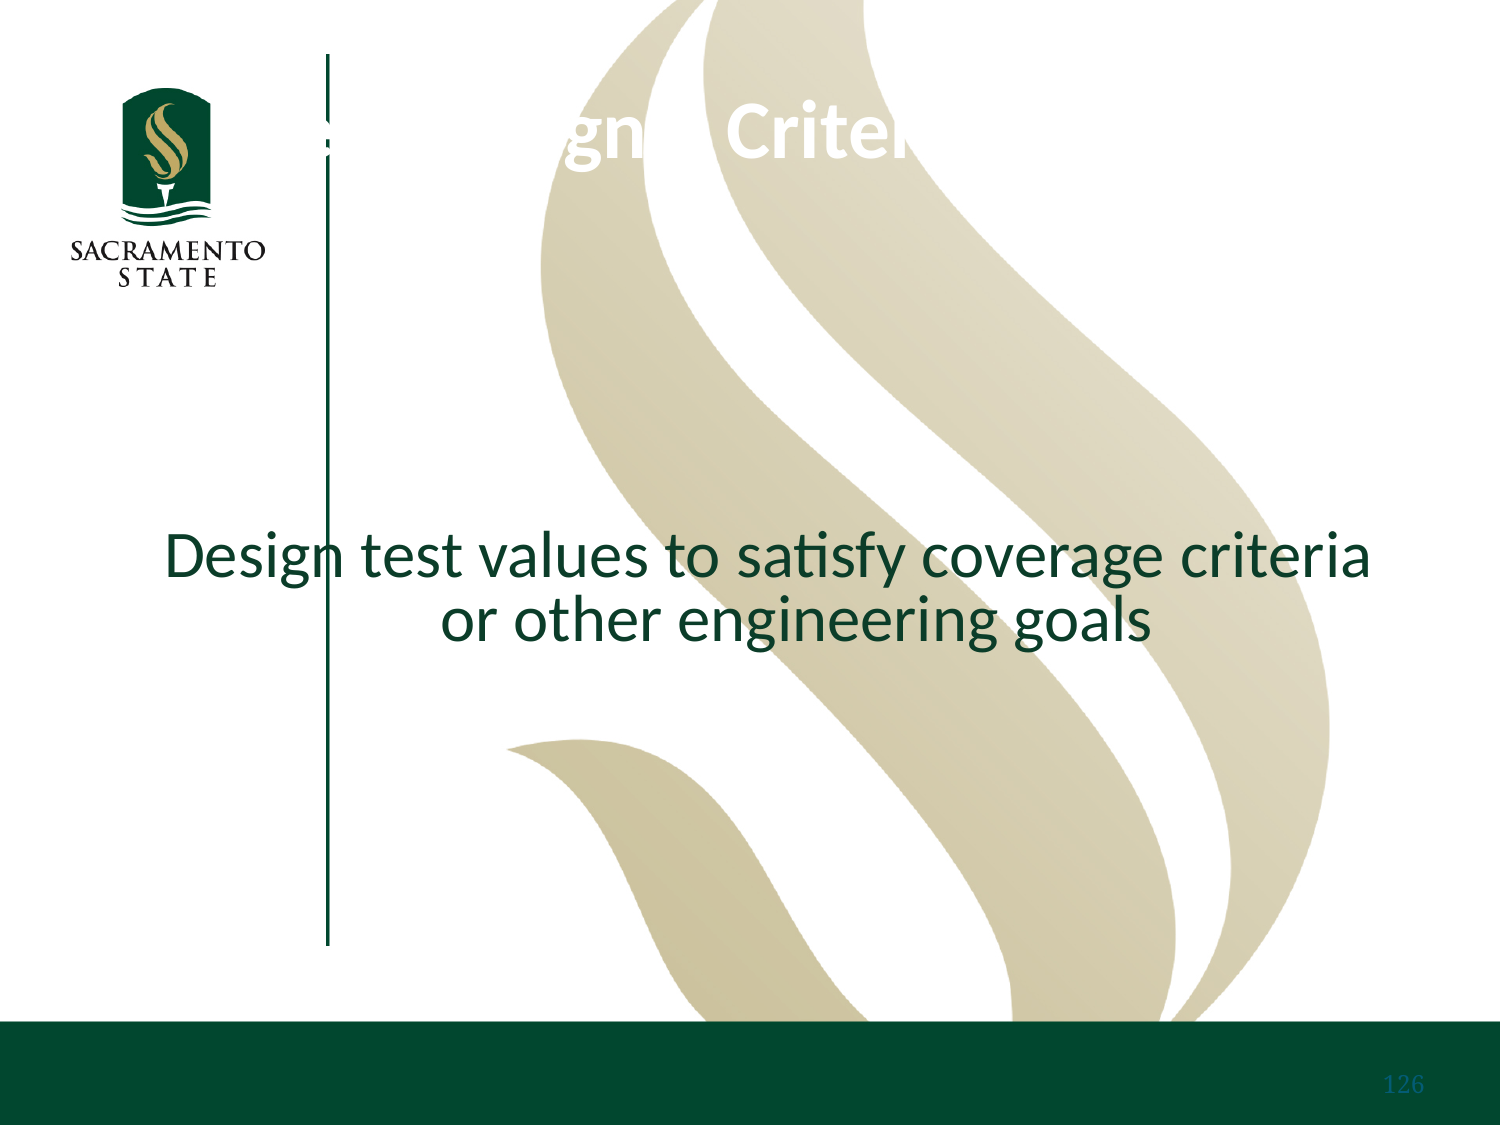

Test Design – Criteria-Based

Design test values to satisfy coverage criteria or other engineering goals
126